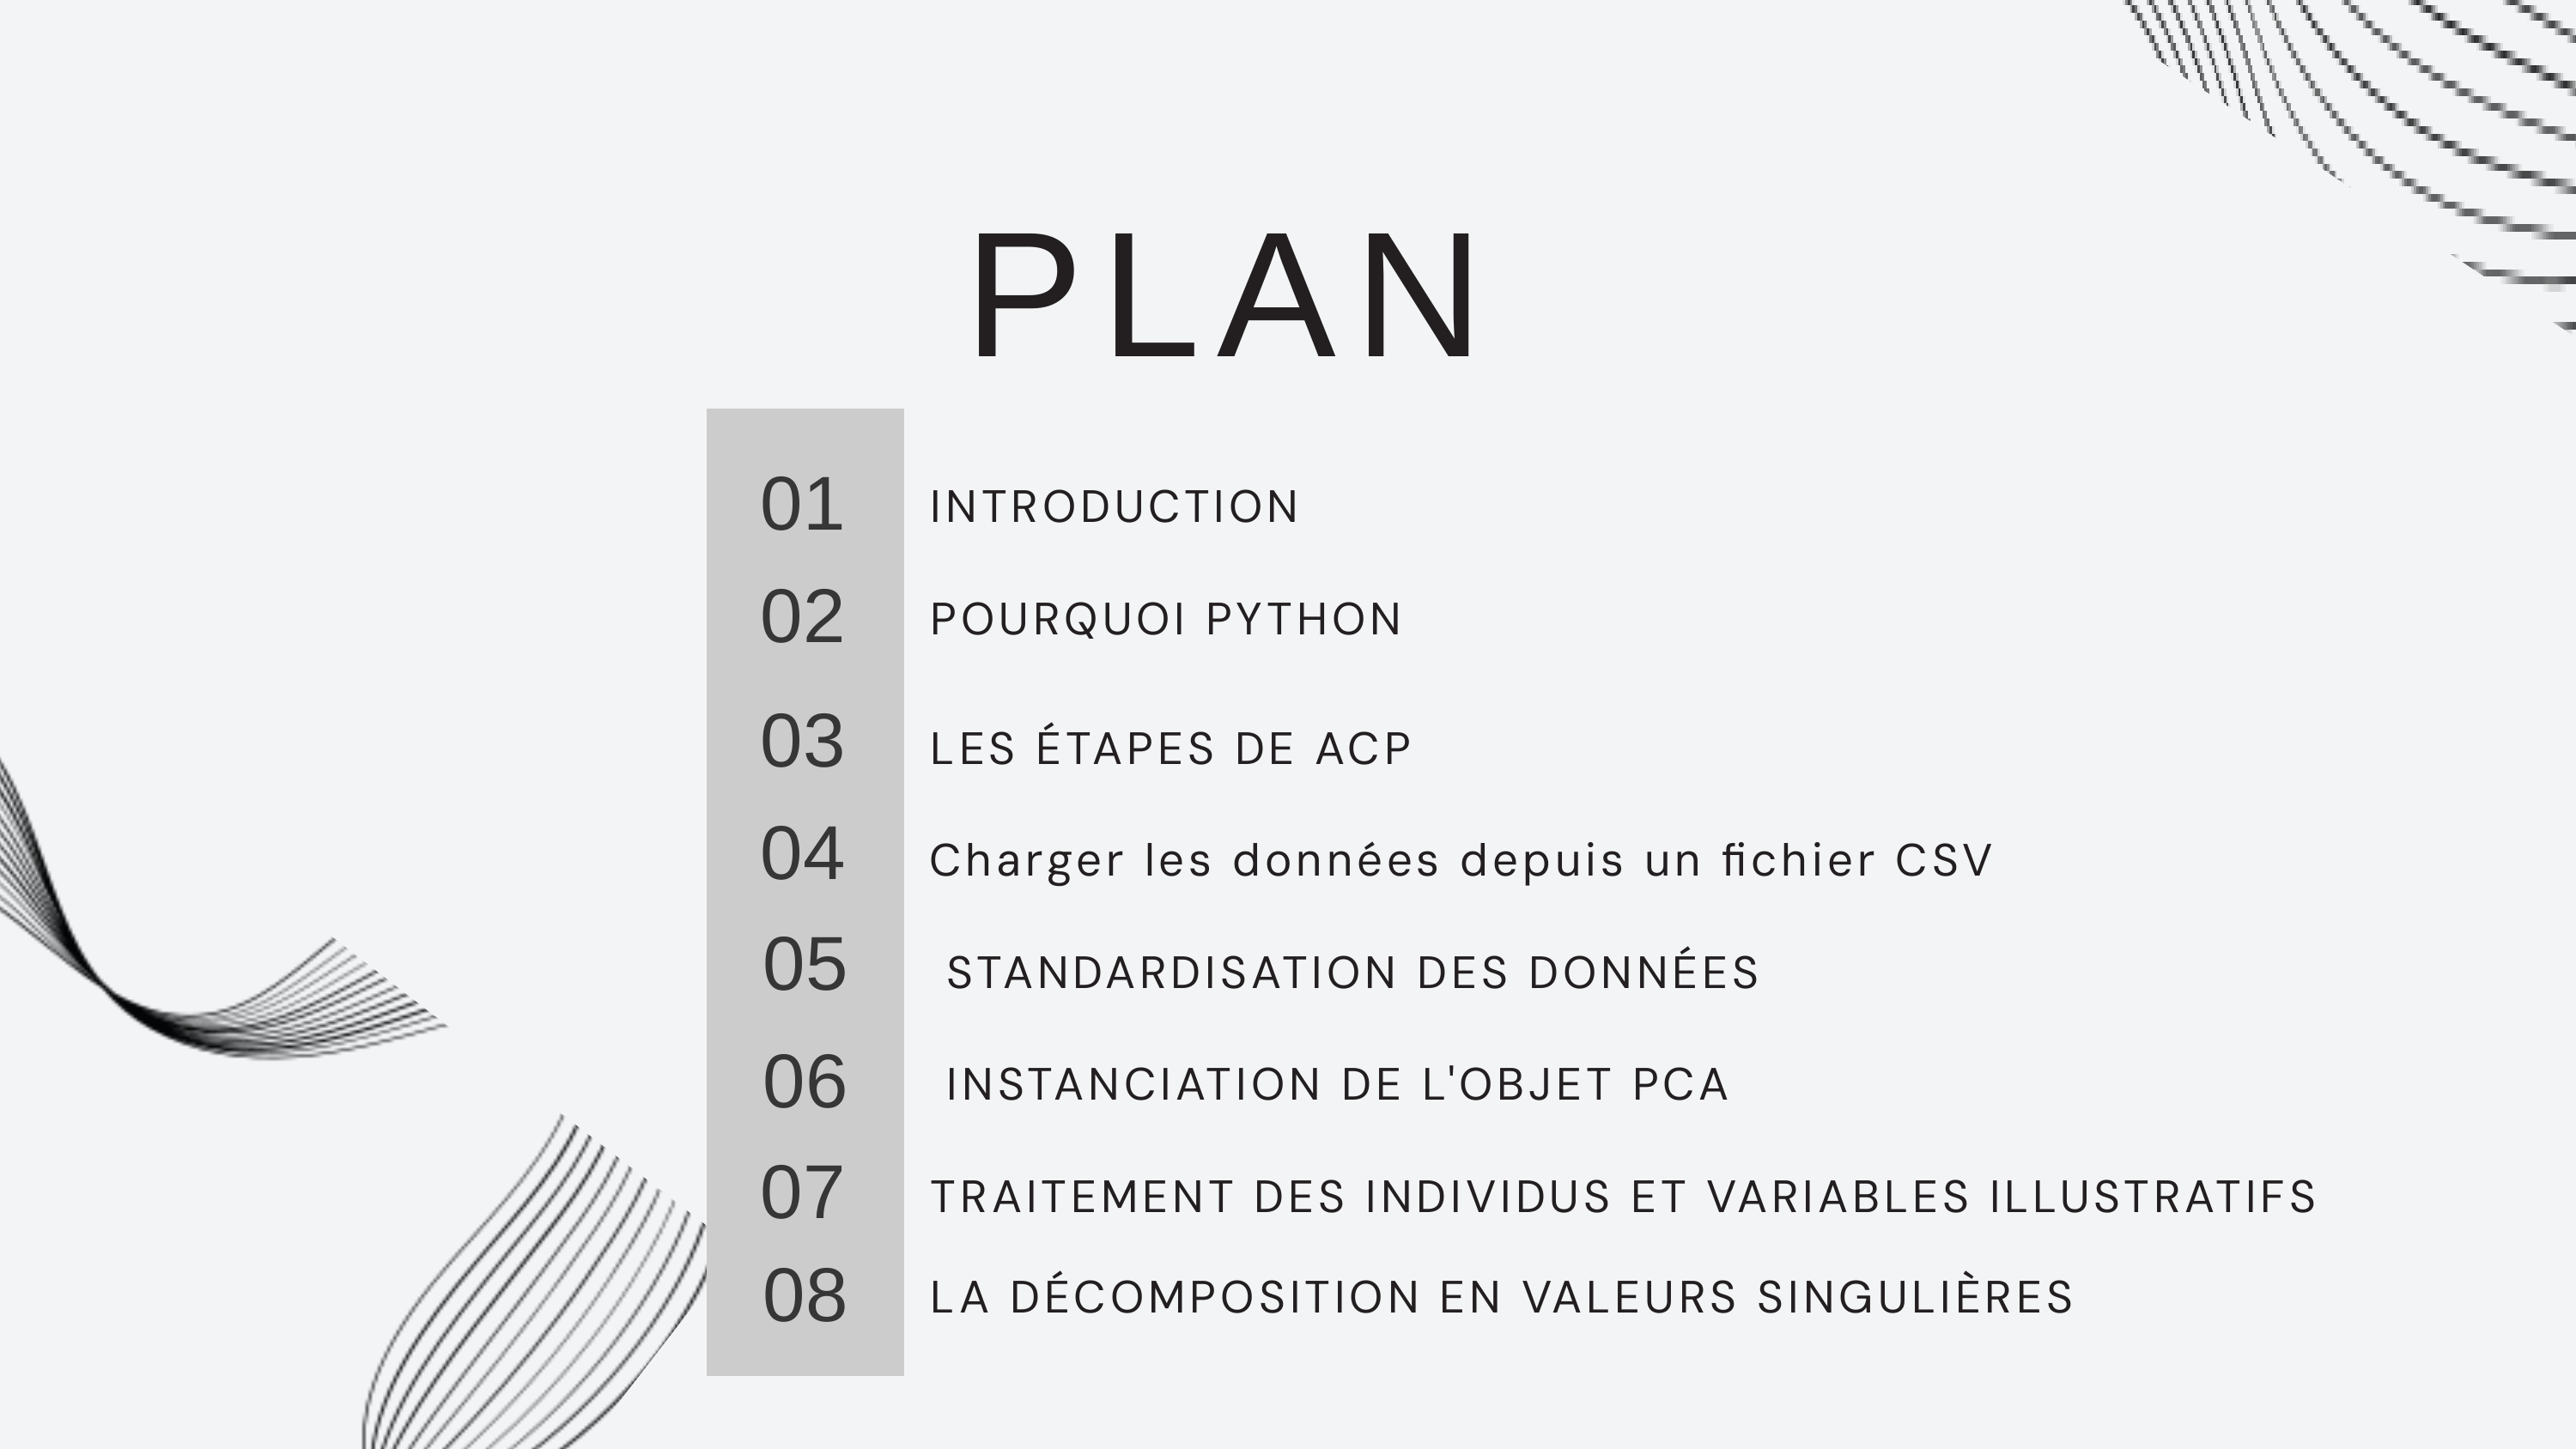

PLAN

01
INTRODUCTION
02
POURQUOI PYTHON
03
LES ÉTAPES DE ACP

04
Charger les données depuis un fichier CSV
05
 STANDARDISATION DES DONNÉES
06
 INSTANCIATION DE L'OBJET PCA
07
TRAITEMENT DES INDIVIDUS ET VARIABLES ILLUSTRATIFS
08
LA DÉCOMPOSITION EN VALEURS SINGULIÈRES